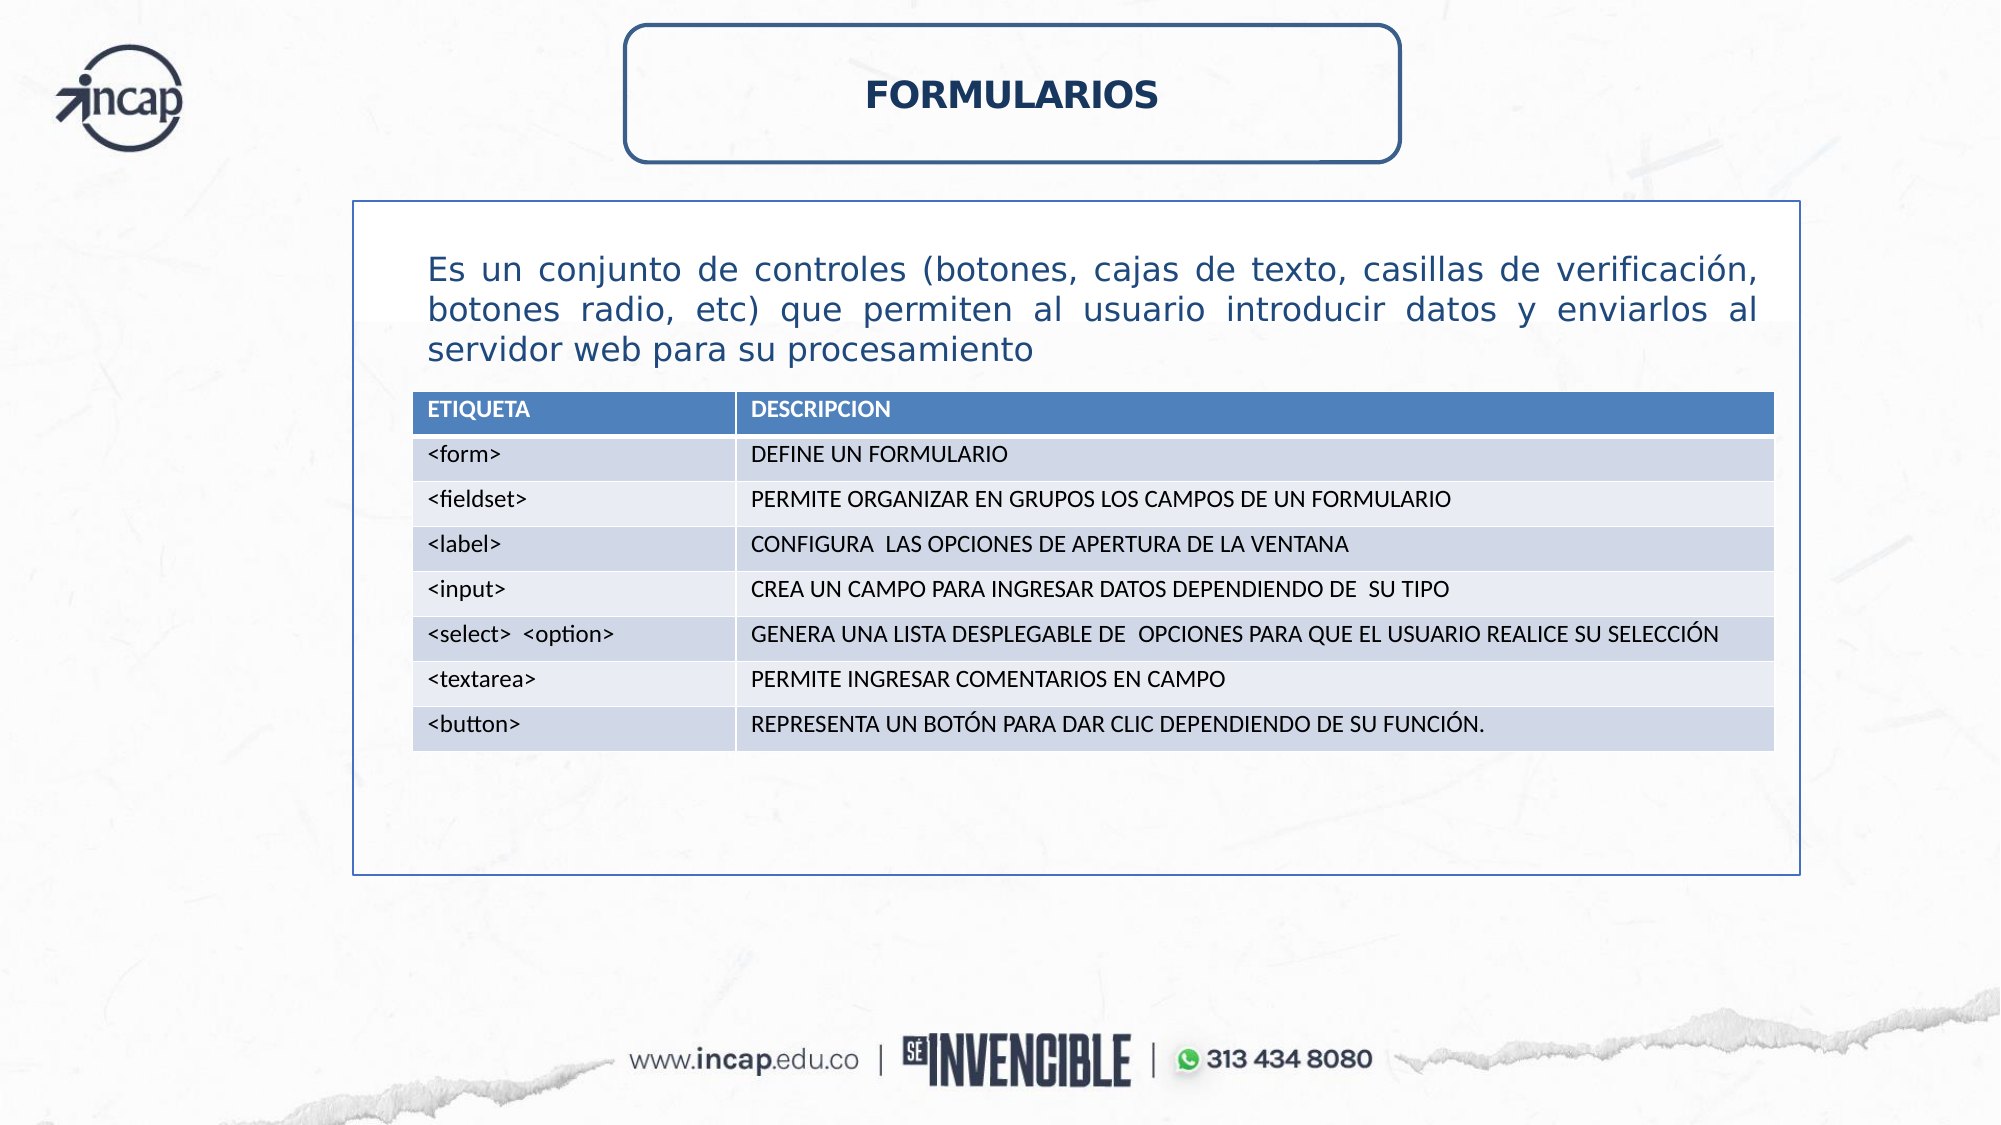

FORMULARIOS

Es un conjunto de controles (botones, cajas de texto, casillas de verificación, botones radio, etc) que permiten al usuario introducir datos y enviarlos al servidor web para su procesamiento
| ETIQUETA | DESCRIPCION |
| --- | --- |
| <form> | DEFINE UN FORMULARIO |
| <fieldset> | PERMITE ORGANIZAR EN GRUPOS LOS CAMPOS DE UN FORMULARIO |
| <label> | CONFIGURA LAS OPCIONES DE APERTURA DE LA VENTANA |
| <input> | CREA UN CAMPO PARA INGRESAR DATOS DEPENDIENDO DE SU TIPO |
| <select> <option> | GENERA UNA LISTA DESPLEGABLE DE  OPCIONES PARA QUE EL USUARIO REALICE SU SELECCIÓN |
| <textarea> | PERMITE INGRESAR COMENTARIOS EN CAMPO |
| <button> | REPRESENTA UN BOTÓN PARA DAR CLIC DEPENDIENDO DE SU FUNCIÓN. |